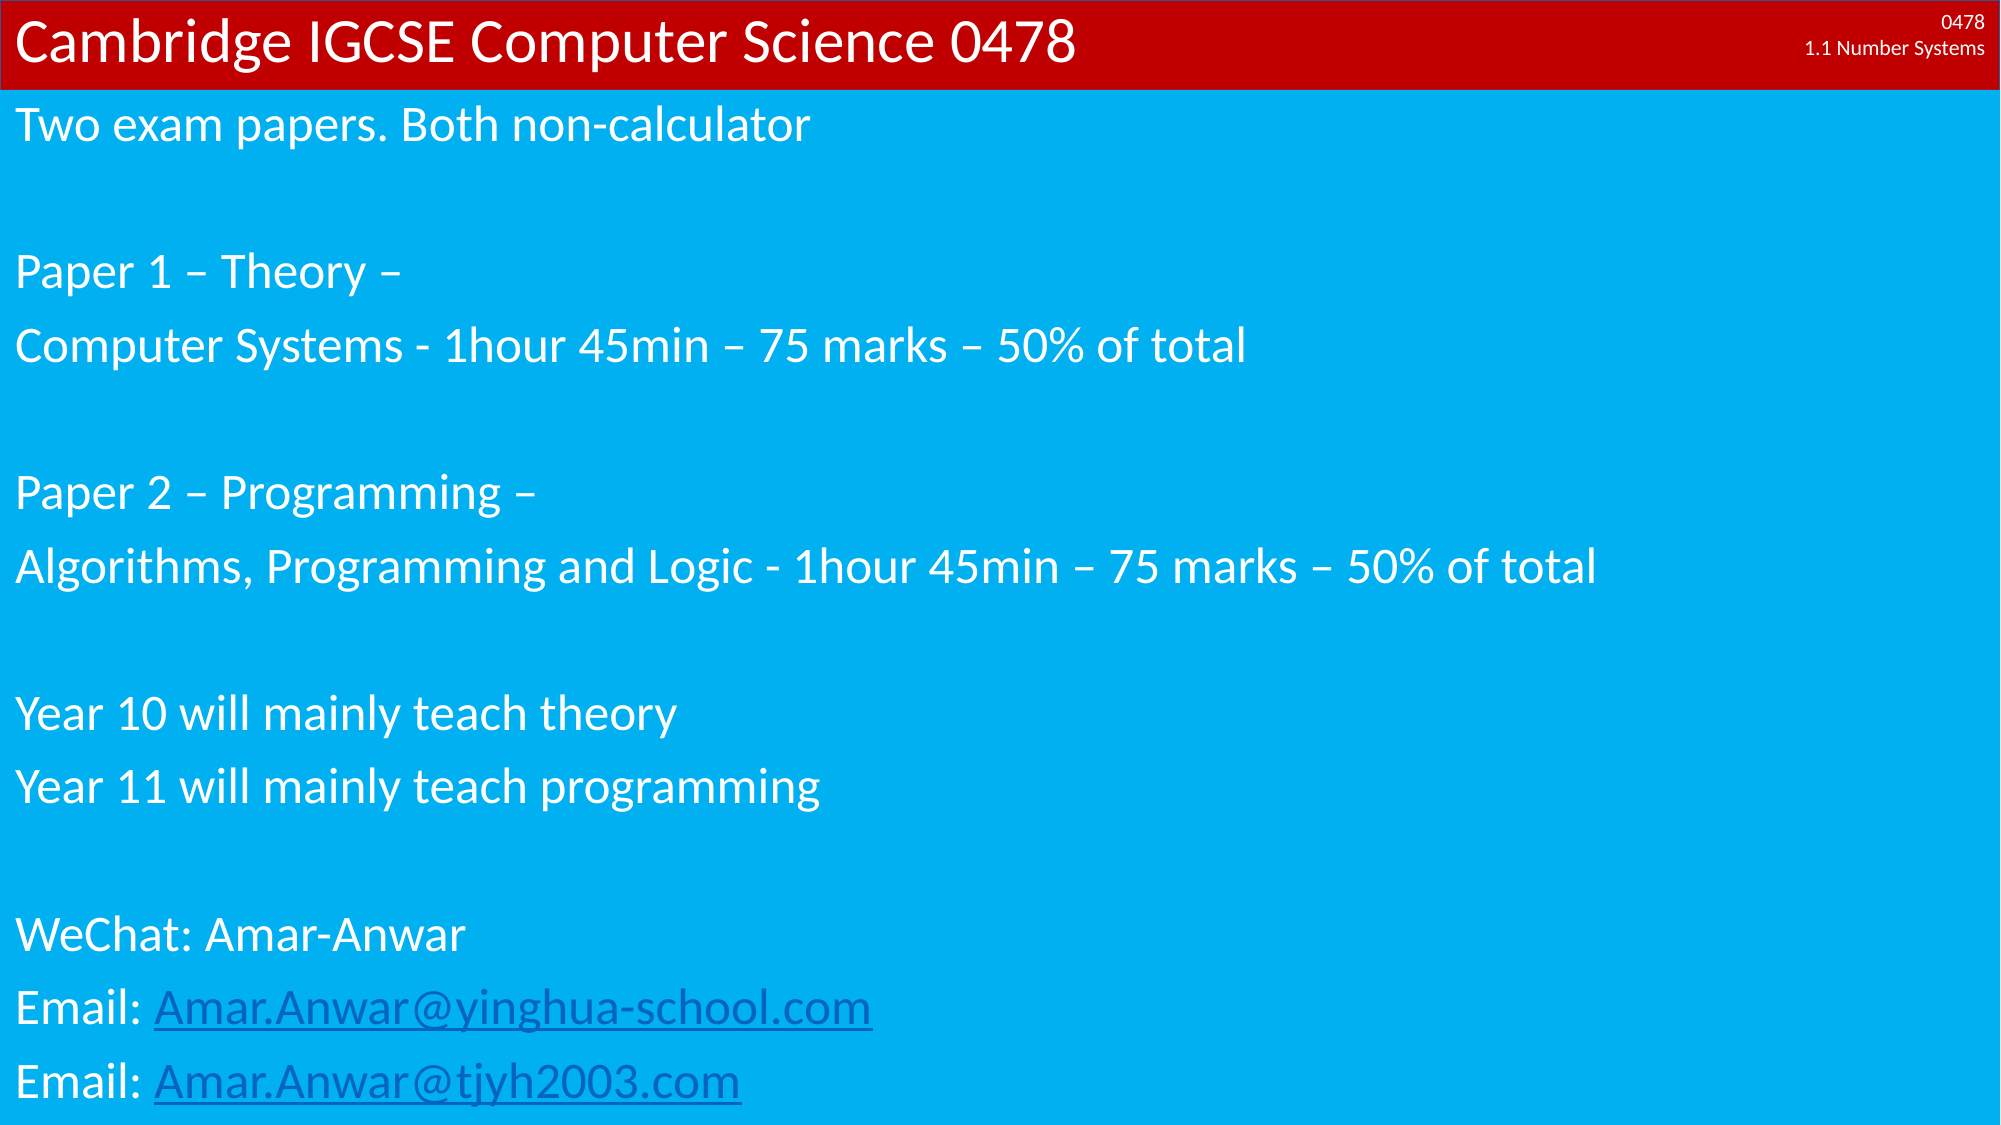

# Cambridge IGCSE Computer Science 0478
Two exam papers. Both non-calculator

Paper 1 – Theory –
Computer Systems - 1hour 45min – 75 marks – 50% of total

Paper 2 – Programming –
Algorithms, Programming and Logic - 1hour 45min – 75 marks – 50% of total

Year 10 will mainly teach theory
Year 11 will mainly teach programming

WeChat: Amar-Anwar
Email: Amar.Anwar@yinghua-school.com
Email: Amar.Anwar@tjyh2003.com